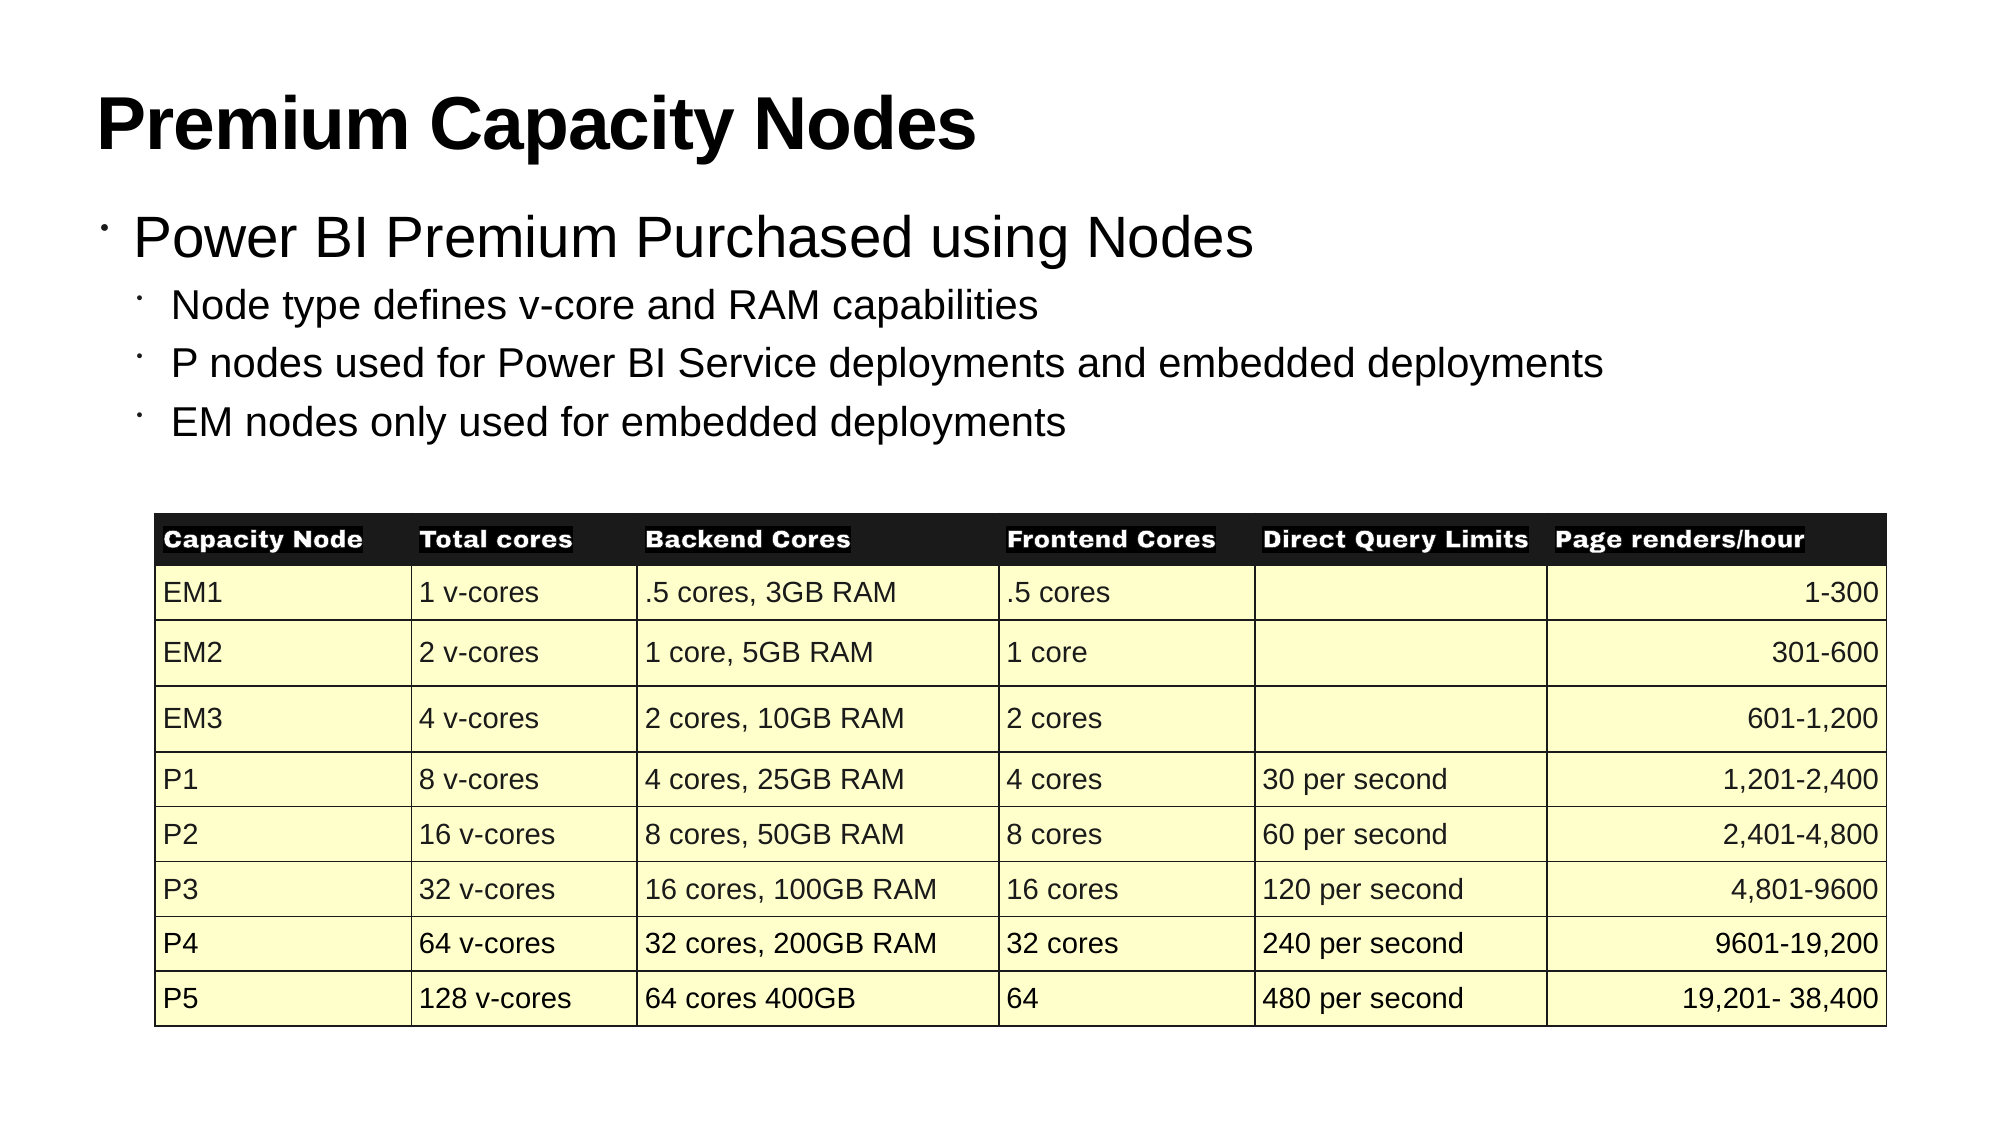

# Premium Capacity Nodes
Power BI Premium Purchased using Nodes
Node type defines v-core and RAM capabilities
P nodes used for Power BI Service deployments and embedded deployments
EM nodes only used for embedded deployments

| Capacity Node | Total cores | Backend Cores | Frontend Cores | Direct Query Limits | Page renders/hour |
| --- | --- | --- | --- | --- | --- |
| EM1 | 1 v-cores | .5 cores, 3GB RAM | .5 cores |  | 1-300 |
| EM2 | 2 v-cores | 1 core, 5GB RAM | 1 core |  | 301-600 |
| EM3 | 4 v-cores | 2 cores, 10GB RAM | 2 cores |  | 601-1,200 |
| P1 | 8 v-cores | 4 cores, 25GB RAM | 4 cores | 30 per second | 1,201-2,400 |
| P2 | 16 v-cores | 8 cores, 50GB RAM | 8 cores | 60 per second | 2,401-4,800 |
| P3 | 32 v-cores | 16 cores, 100GB RAM | 16 cores | 120 per second | 4,801-9600 |
| P4 | 64 v-cores | 32 cores, 200GB RAM | 32 cores | 240 per second | 9601-19,200 |
| P5 | 128 v-cores | 64 cores 400GB | 64 | 480 per second | 19,201- 38,400 |